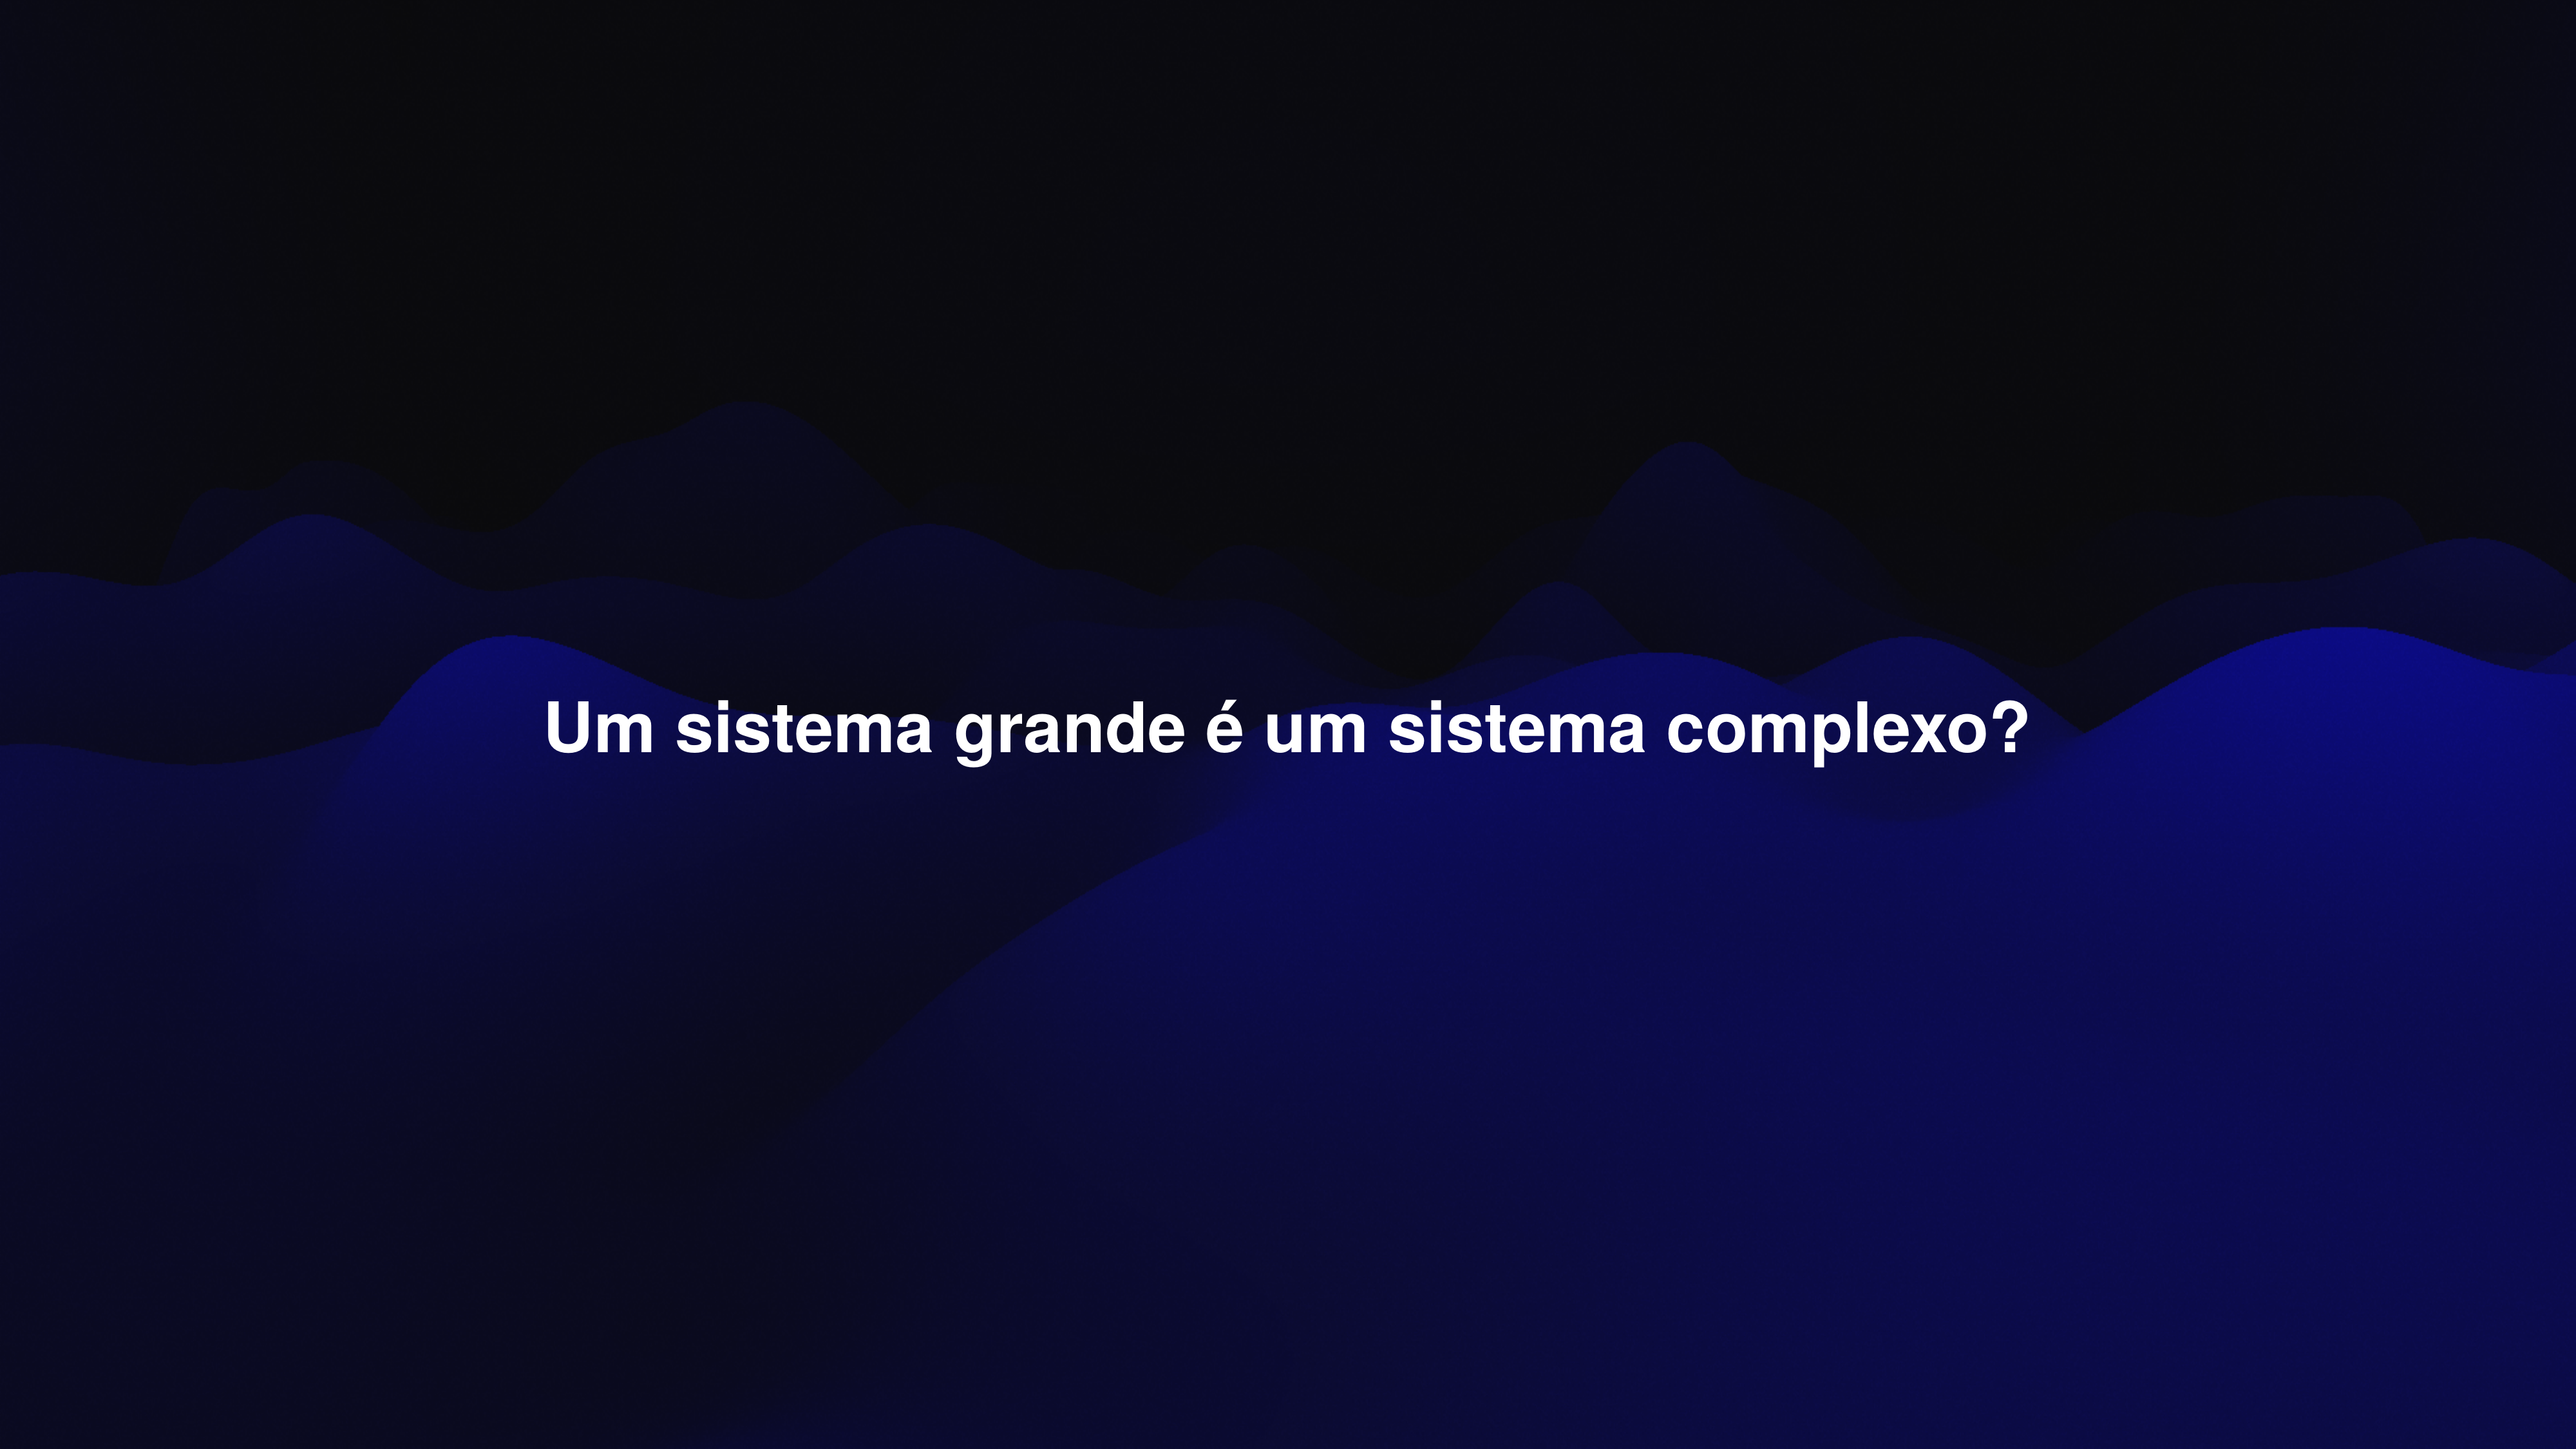

Um sistema grande é um sistema complexo?
2